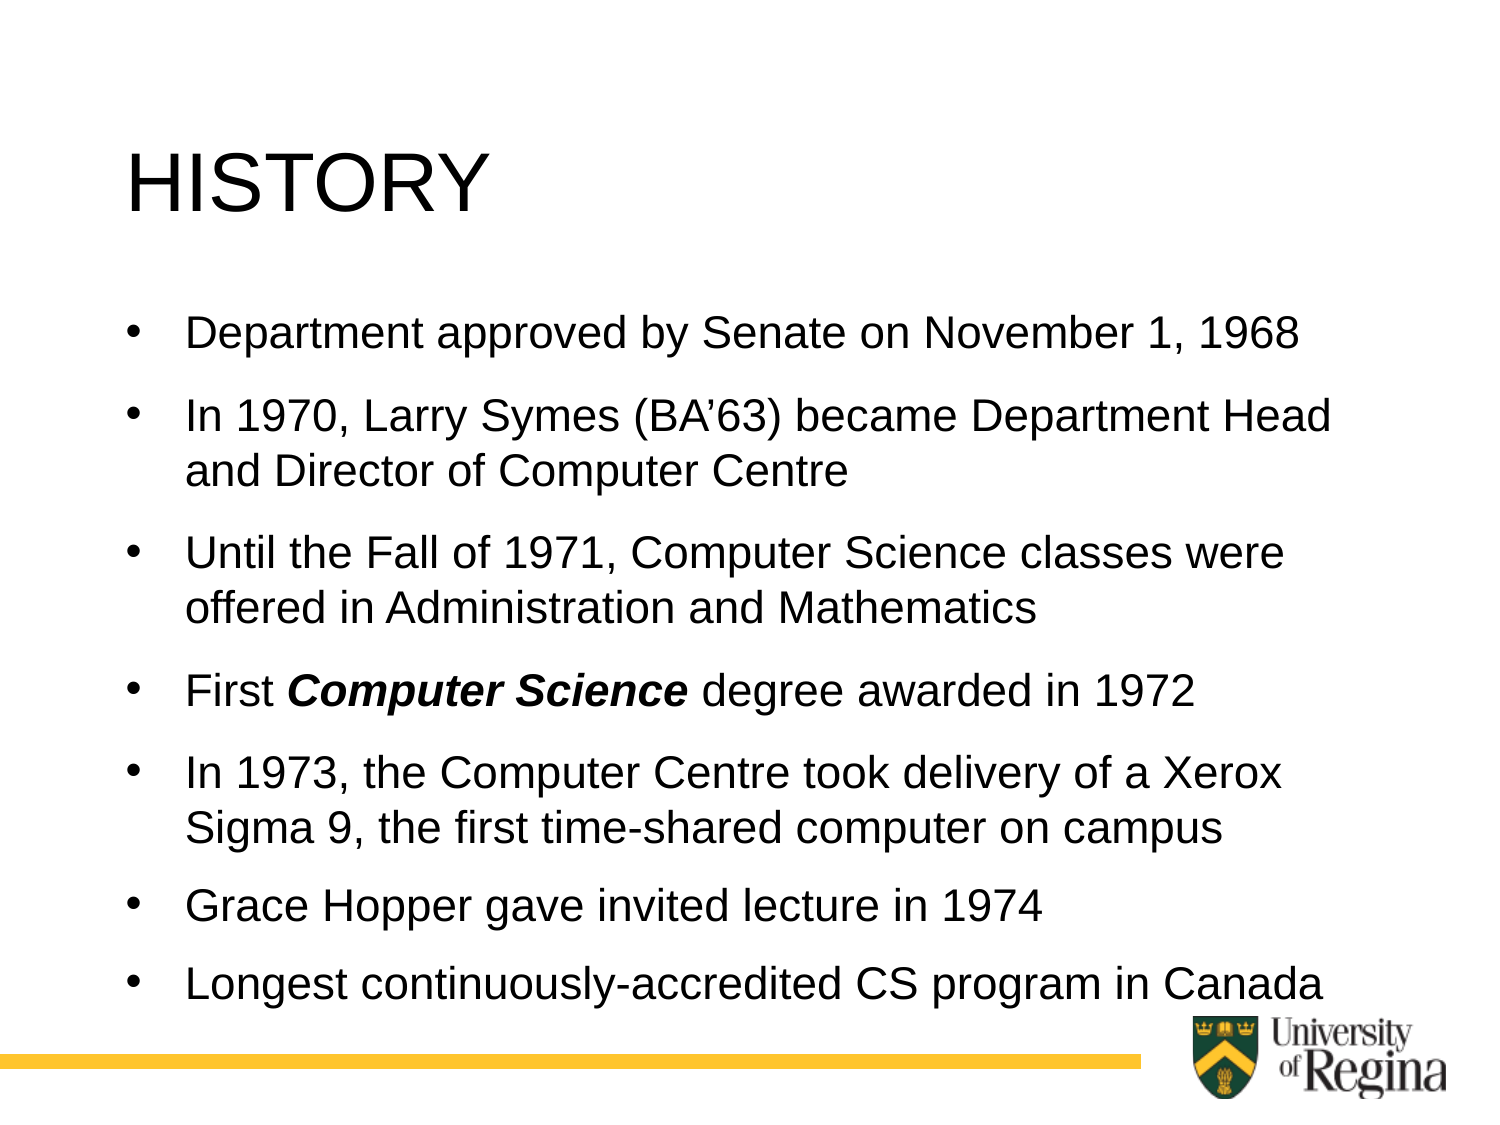

HISTORY
Department approved by Senate on November 1, 1968

In 1970, Larry Symes (BA’63) became Department Head and Director of Computer Centre

Until the Fall of 1971, Computer Science classes were offered in Administration and Mathematics

First Computer Science degree awarded in 1972

In 1973, the Computer Centre took delivery of a Xerox Sigma 9, the first time-shared computer on campus
Grace Hopper gave invited lecture in 1974
Longest continuously-accredited CS program in Canada